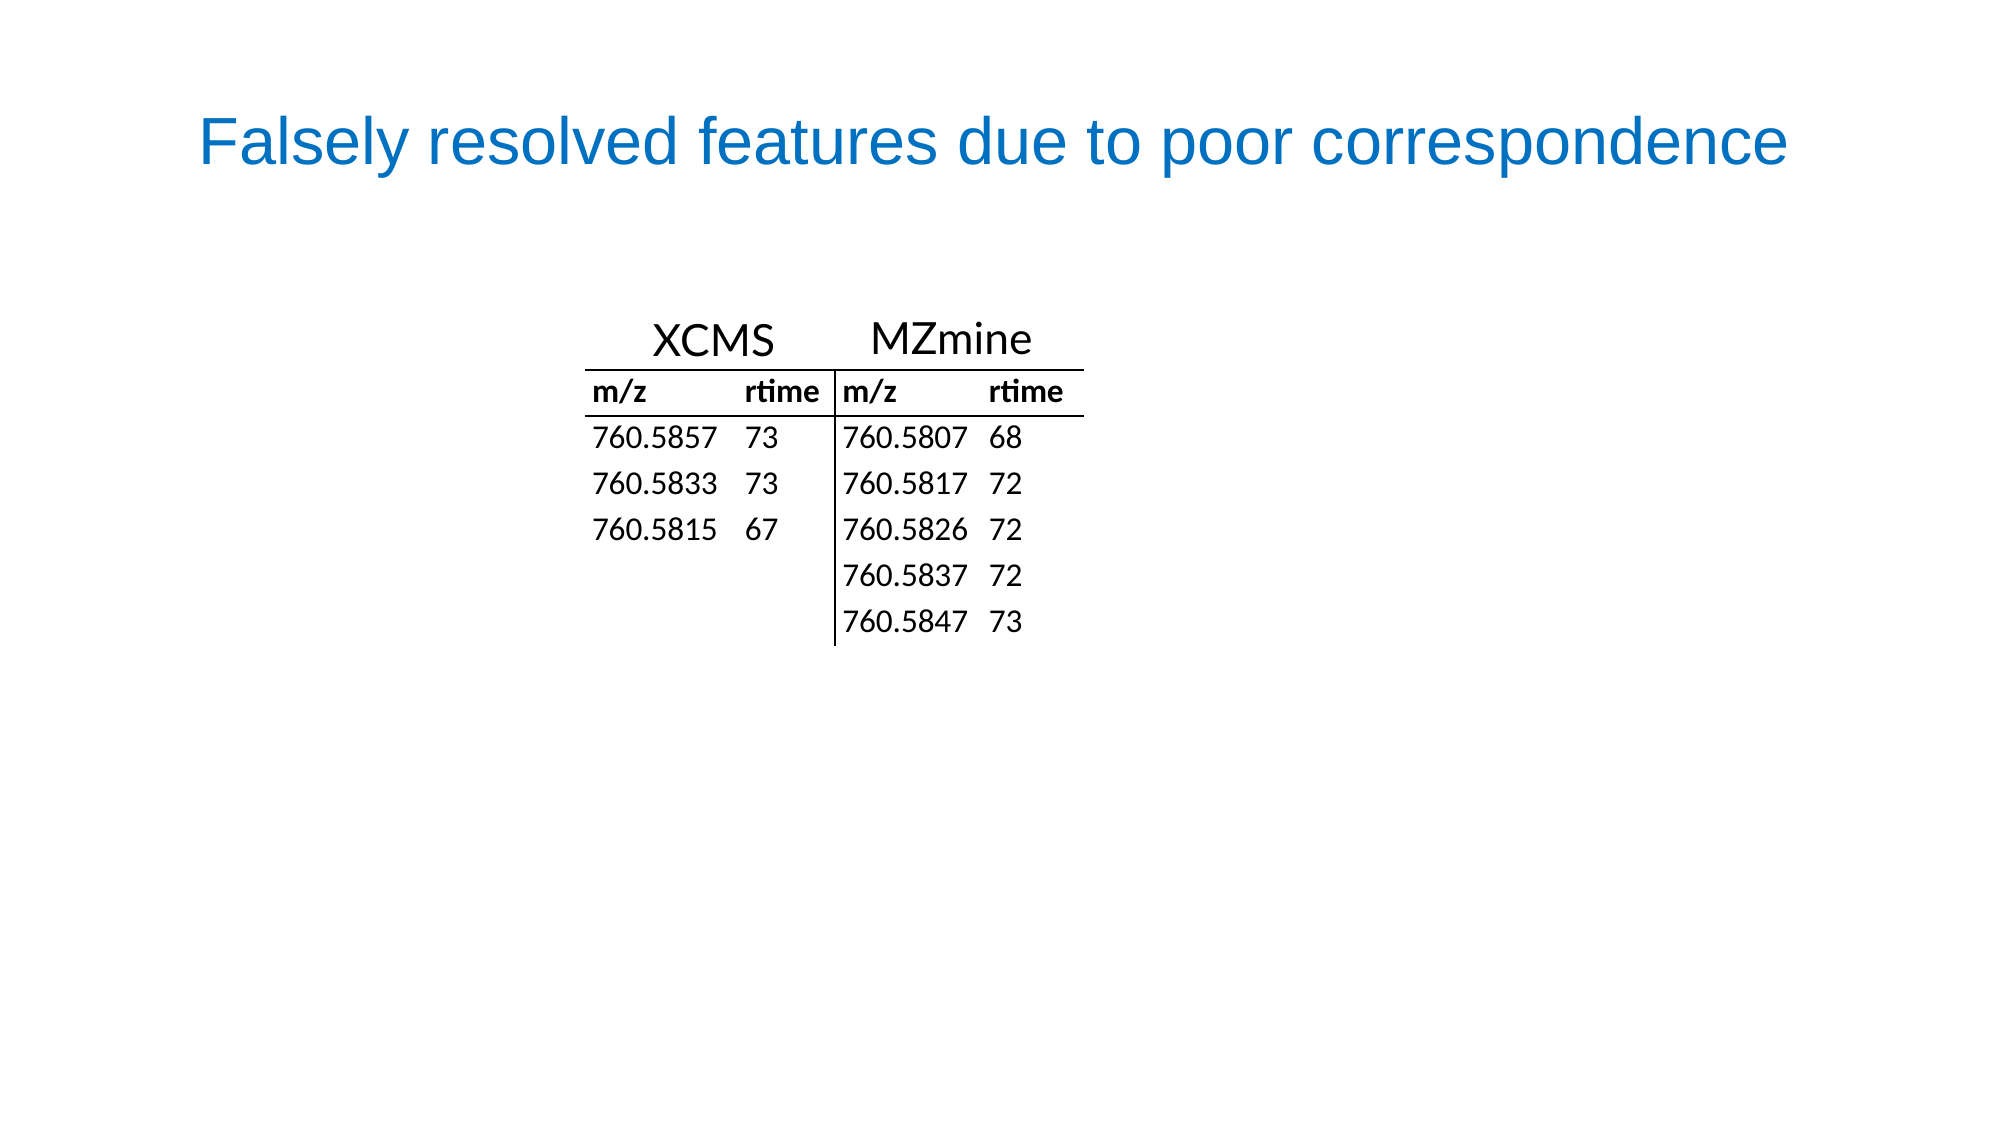

Falsely resolved features due to poor correspondence
MZmine
XCMS
| m/z | rtime | m/z | rtime |
| --- | --- | --- | --- |
| 760.5857 | 73 | 760.5807 | 68 |
| 760.5833 | 73 | 760.5817 | 72 |
| 760.5815 | 67 | 760.5826 | 72 |
|  |  | 760.5837 | 72 |
|  |  | 760.5847 | 73 |